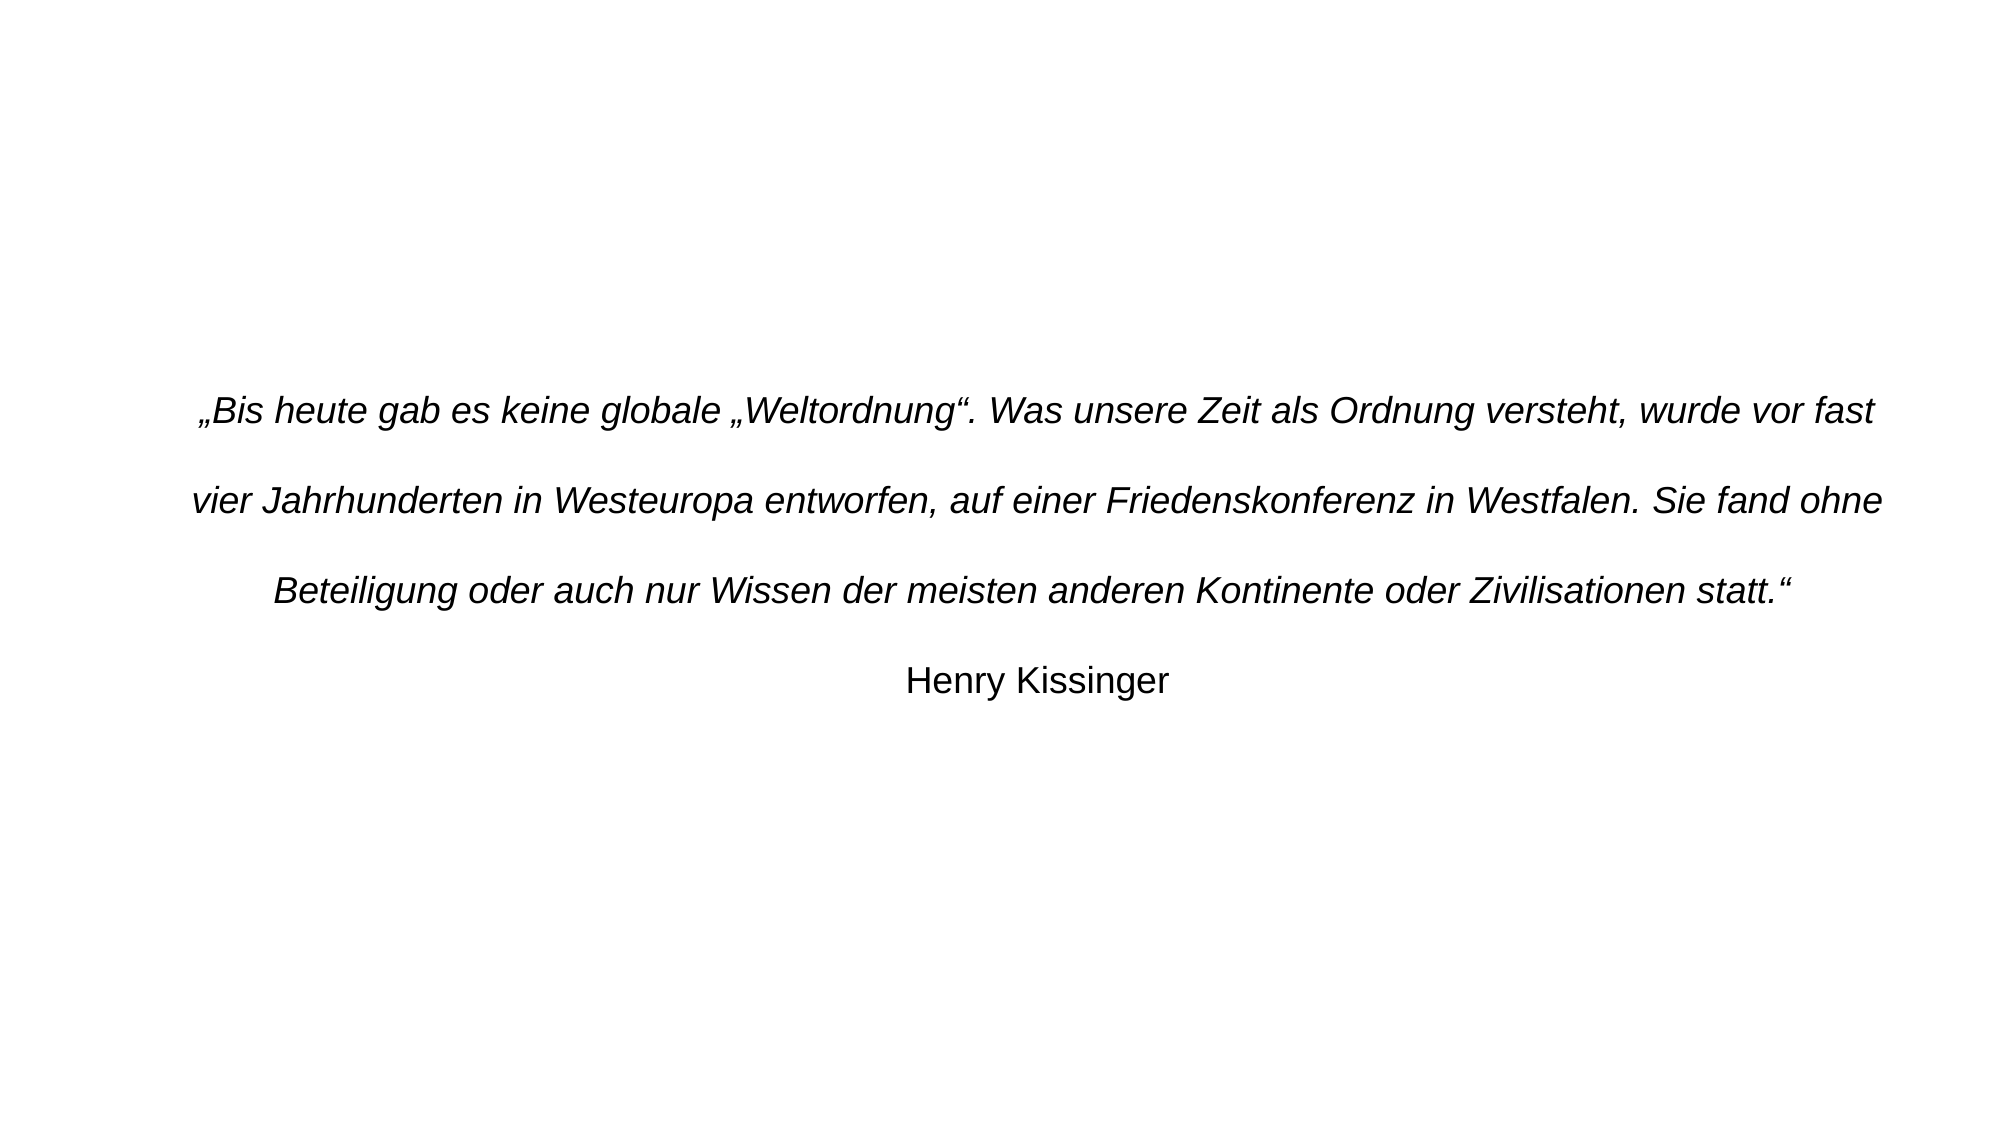

„Bis heute gab es keine globale „Weltordnung“. Was unsere Zeit als Ordnung versteht, wurde vor fast vier Jahrhunderten in Westeuropa entworfen, auf einer Friedenskonferenz in Westfalen. Sie fand ohne Beteiligung oder auch nur Wissen der meisten anderen Kontinente oder Zivilisationen statt.“
Henry Kissinger